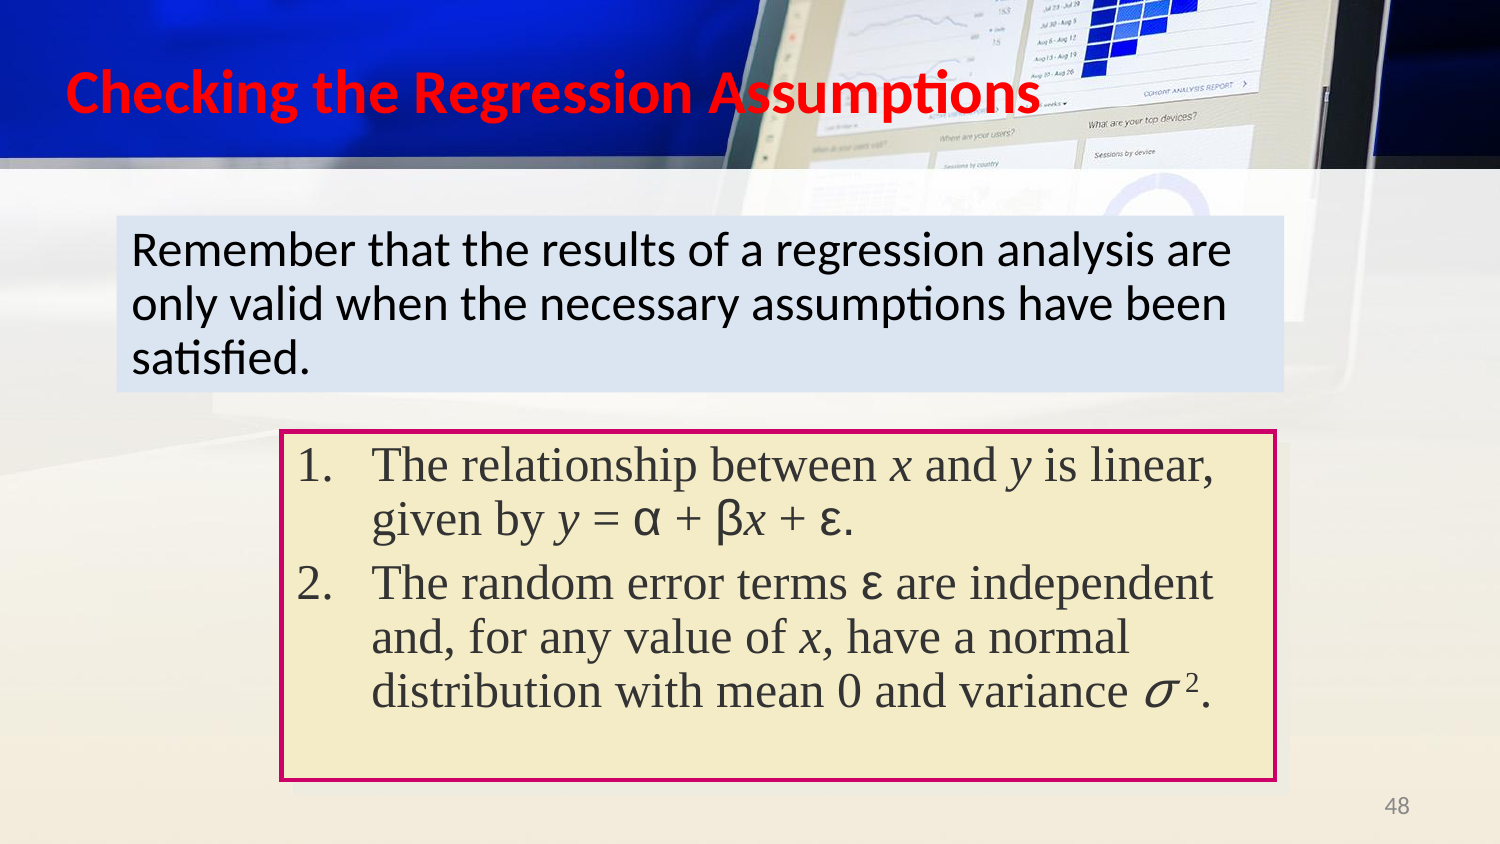

# Checking the Regression Assumptions
Remember that the results of a regression analysis are only valid when the necessary assumptions have been satisfied.

The relationship between x and y is linear, given by y = α + βx + ε.
The random error terms ε are independent and, for any value of x, have a normal distribution with mean 0 and variance σ 2.
48